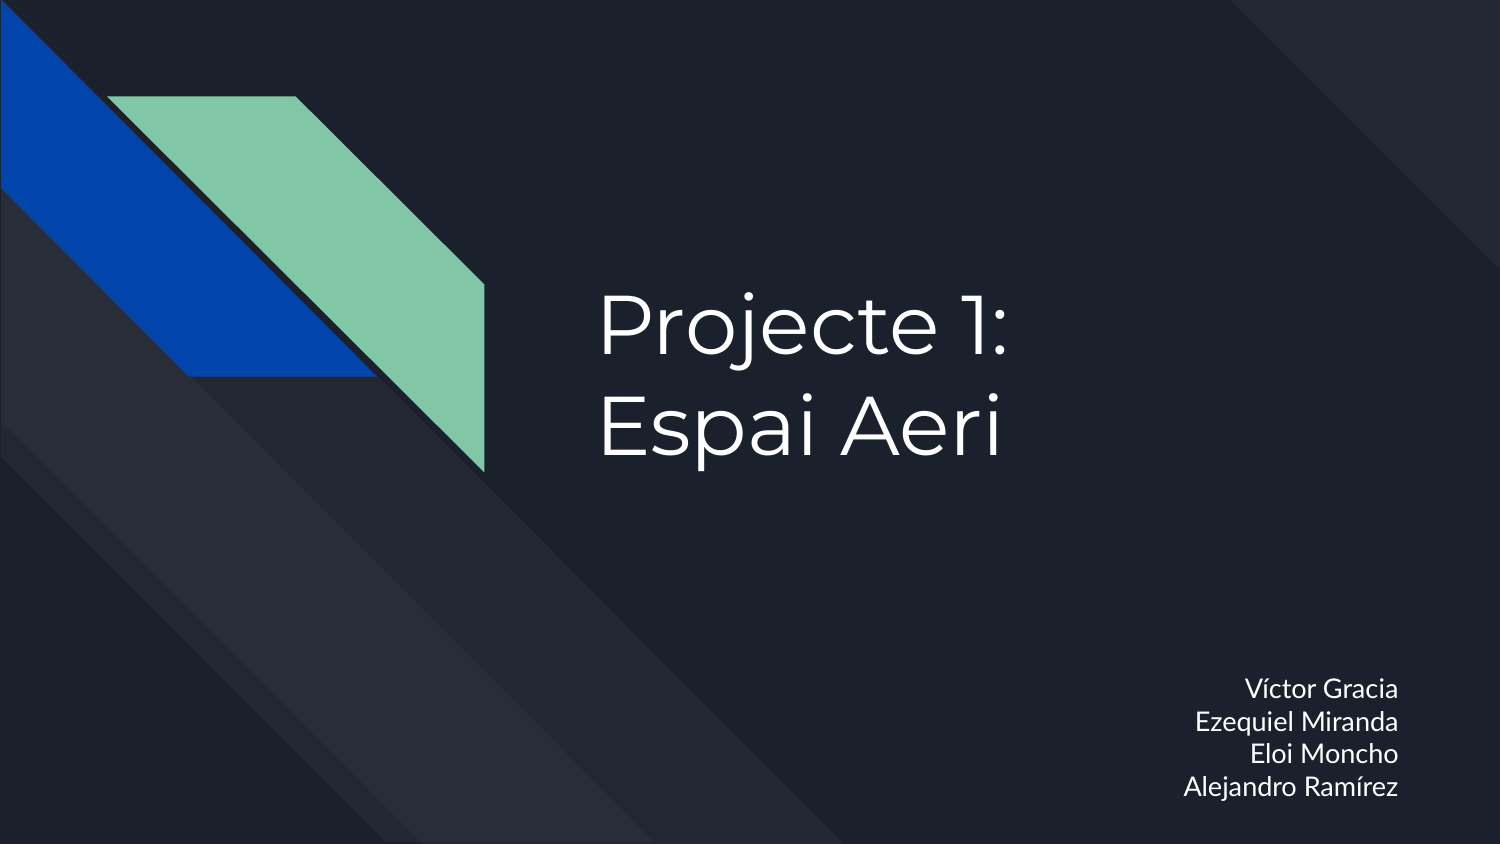

# Projecte 1:
Espai Aeri
Víctor Gracia
Ezequiel Miranda
Eloi Moncho
Alejandro Ramírez